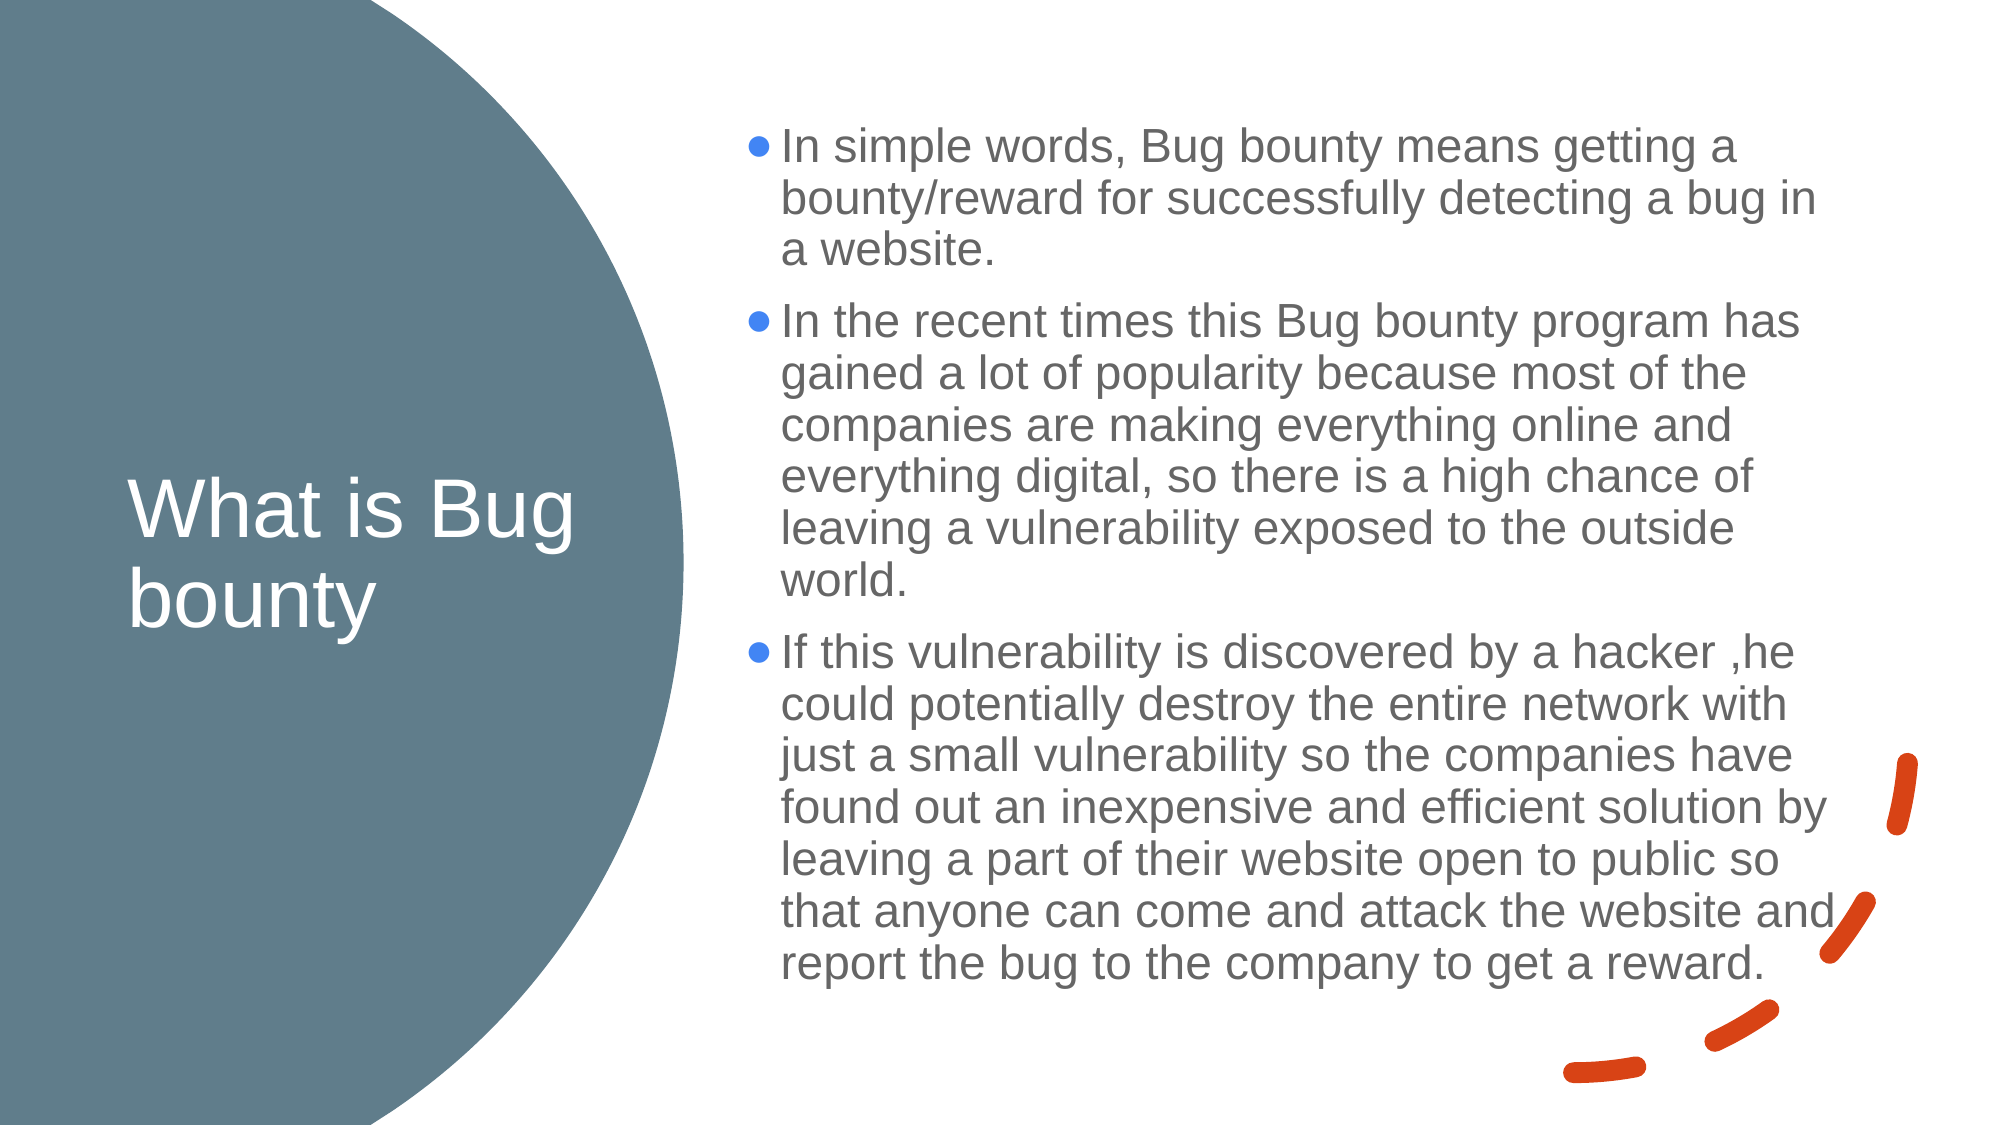

In simple words, Bug bounty means getting a bounty/reward for successfully detecting a bug in a website.
In the recent times this Bug bounty program has gained a lot of popularity because most of the companies are making everything online and everything digital, so there is a high chance of leaving a vulnerability exposed to the outside world.
If this vulnerability is discovered by a hacker ,he could potentially destroy the entire network with just a small vulnerability so the companies have found out an inexpensive and efficient solution by leaving a part of their website open to public so that anyone can come and attack the website and report the bug to the company to get a reward.
# What is Bug bounty